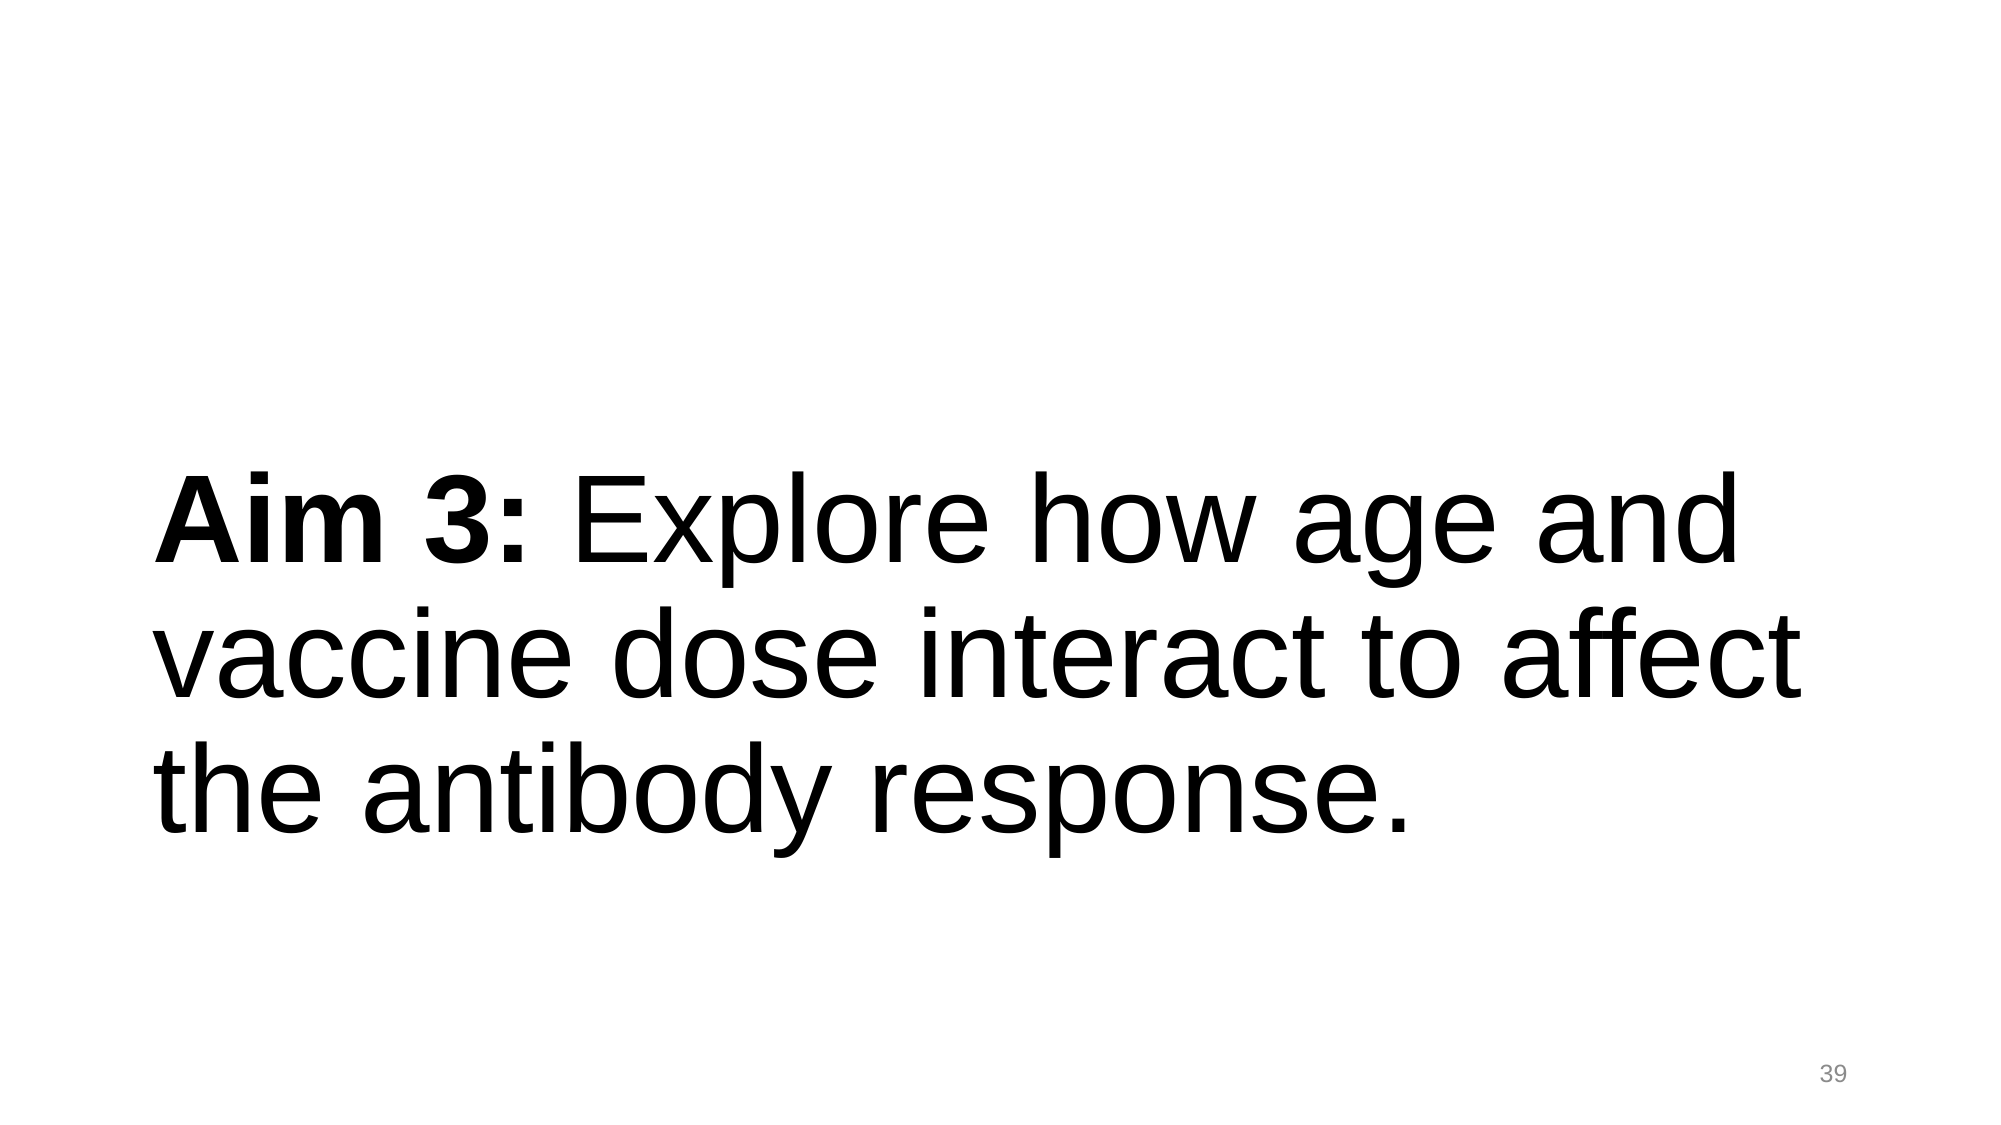

# Aim 3: Explore how age and vaccine dose interact to affect the antibody response.
39